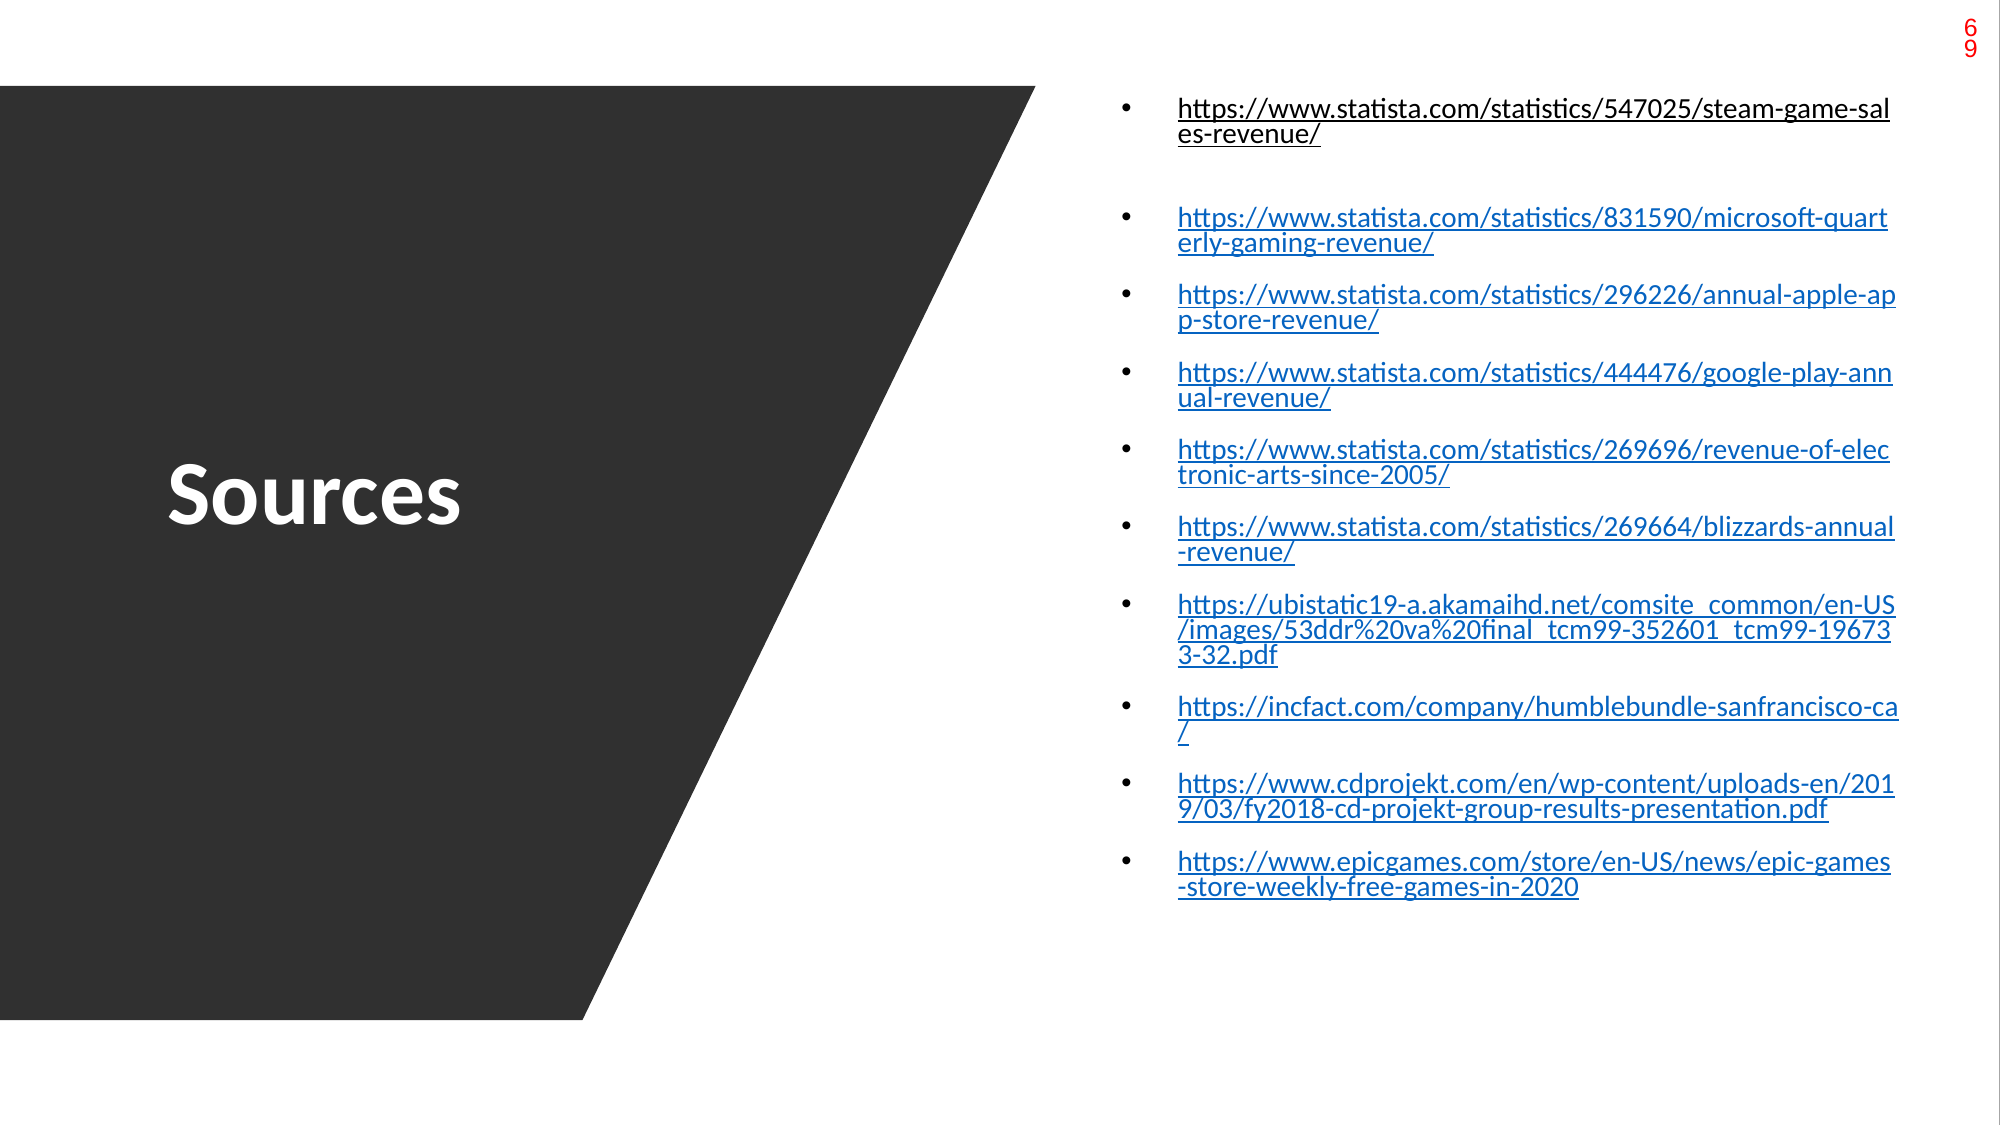

69
# Sources

https://www.statista.com/statistics/547025/steam-game-sales-revenue/
https://www.statista.com/statistics/831590/microsoft-quarterly-gaming-revenue/
https://www.statista.com/statistics/296226/annual-apple-app-store-revenue/
https://www.statista.com/statistics/444476/google-play-annual-revenue/
https://www.statista.com/statistics/269696/revenue-of-electronic-arts-since-2005/
https://www.statista.com/statistics/269664/blizzards-annual-revenue/
https://ubistatic19-a.akamaihd.net/comsite_common/en-US/images/53ddr%20va%20final_tcm99-352601_tcm99-196733-32.pdf
https://incfact.com/company/humblebundle-sanfrancisco-ca/
https://www.cdprojekt.com/en/wp-content/uploads-en/2019/03/fy2018-cd-projekt-group-results-presentation.pdf
https://www.epicgames.com/store/en-US/news/epic-games-store-weekly-free-games-in-2020